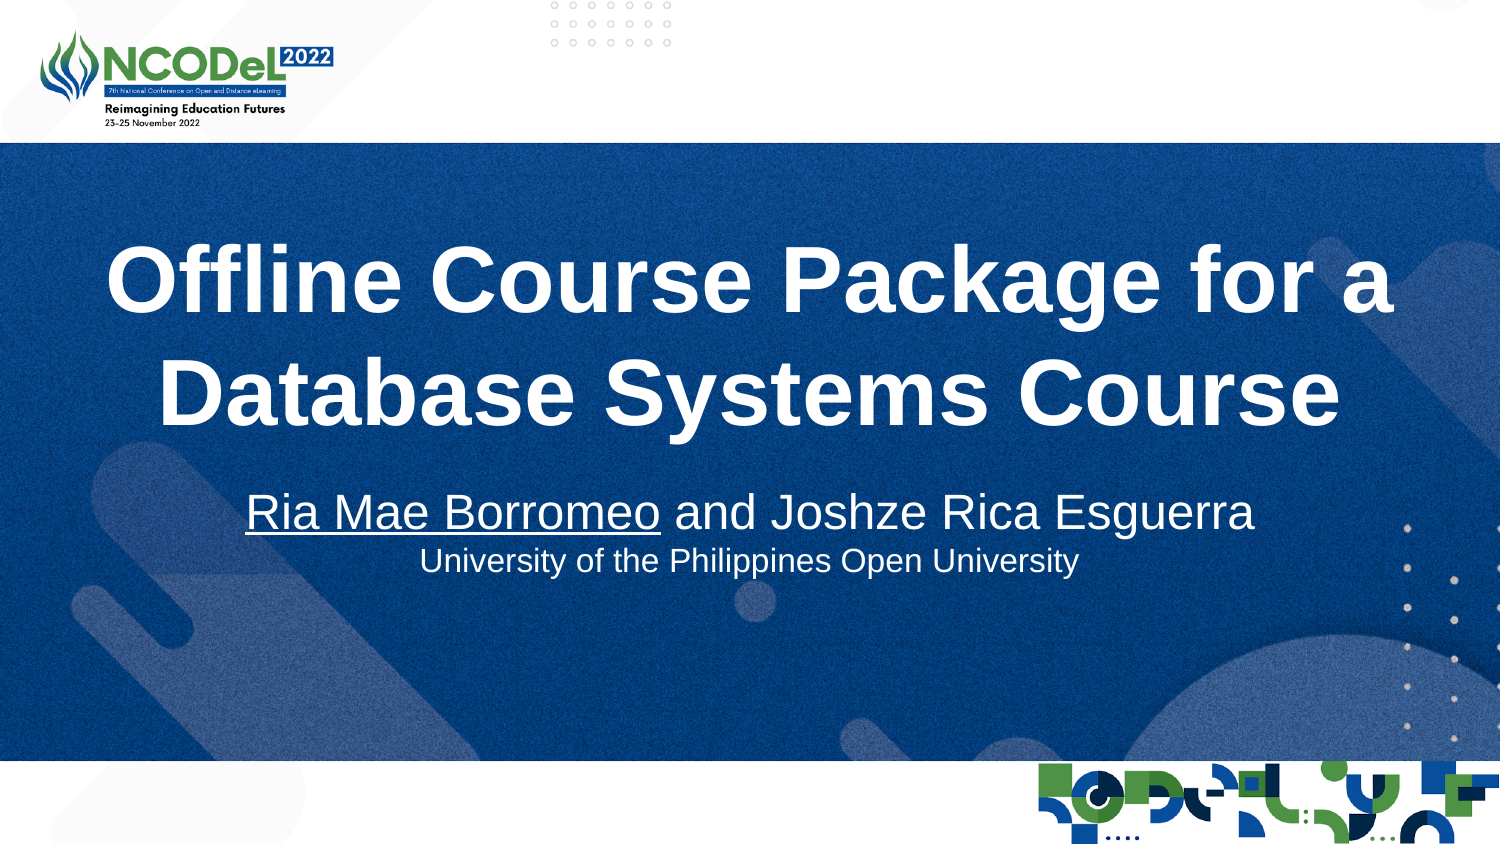

# Offline Course Package for a Database Systems Course
Ria Mae Borromeo and Joshze Rica Esguerra
University of the Philippines Open University